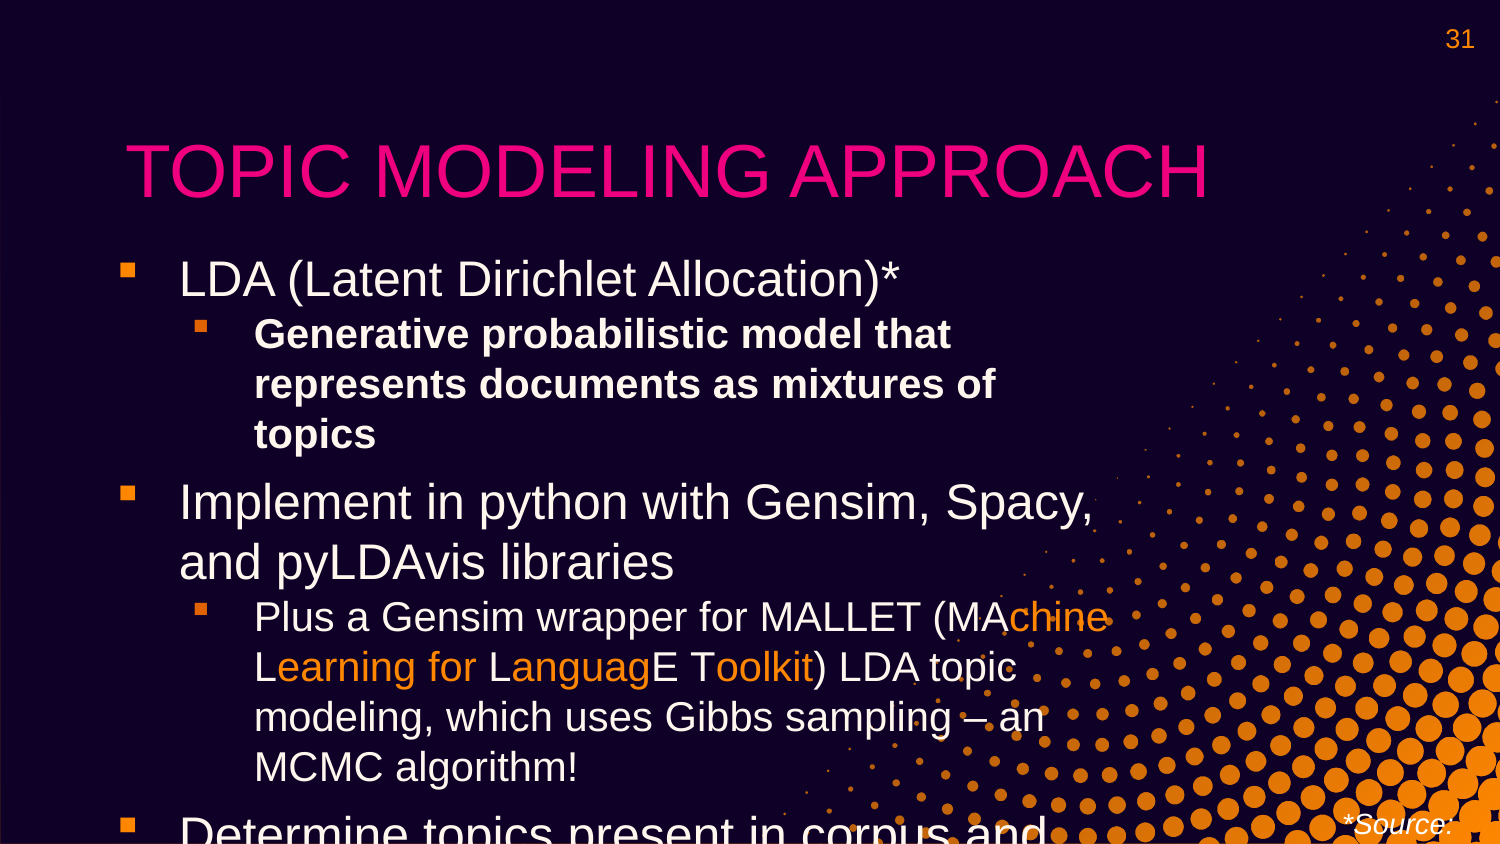

31
# TOPIC MODELING APPROACH
LDA (Latent Dirichlet Allocation)*
Generative probabilistic model that represents documents as mixtures of topics
Implement in python with Gensim, Spacy, and pyLDAvis libraries
Plus a Gensim wrapper for MALLET (MAchine Learning for LanguagE Toolkit) LDA topic modeling, which uses Gibbs sampling – an MCMC algorithm!
Determine topics present in corpus and dominant topic in each document
*Source: Journal of Machine Learning Research